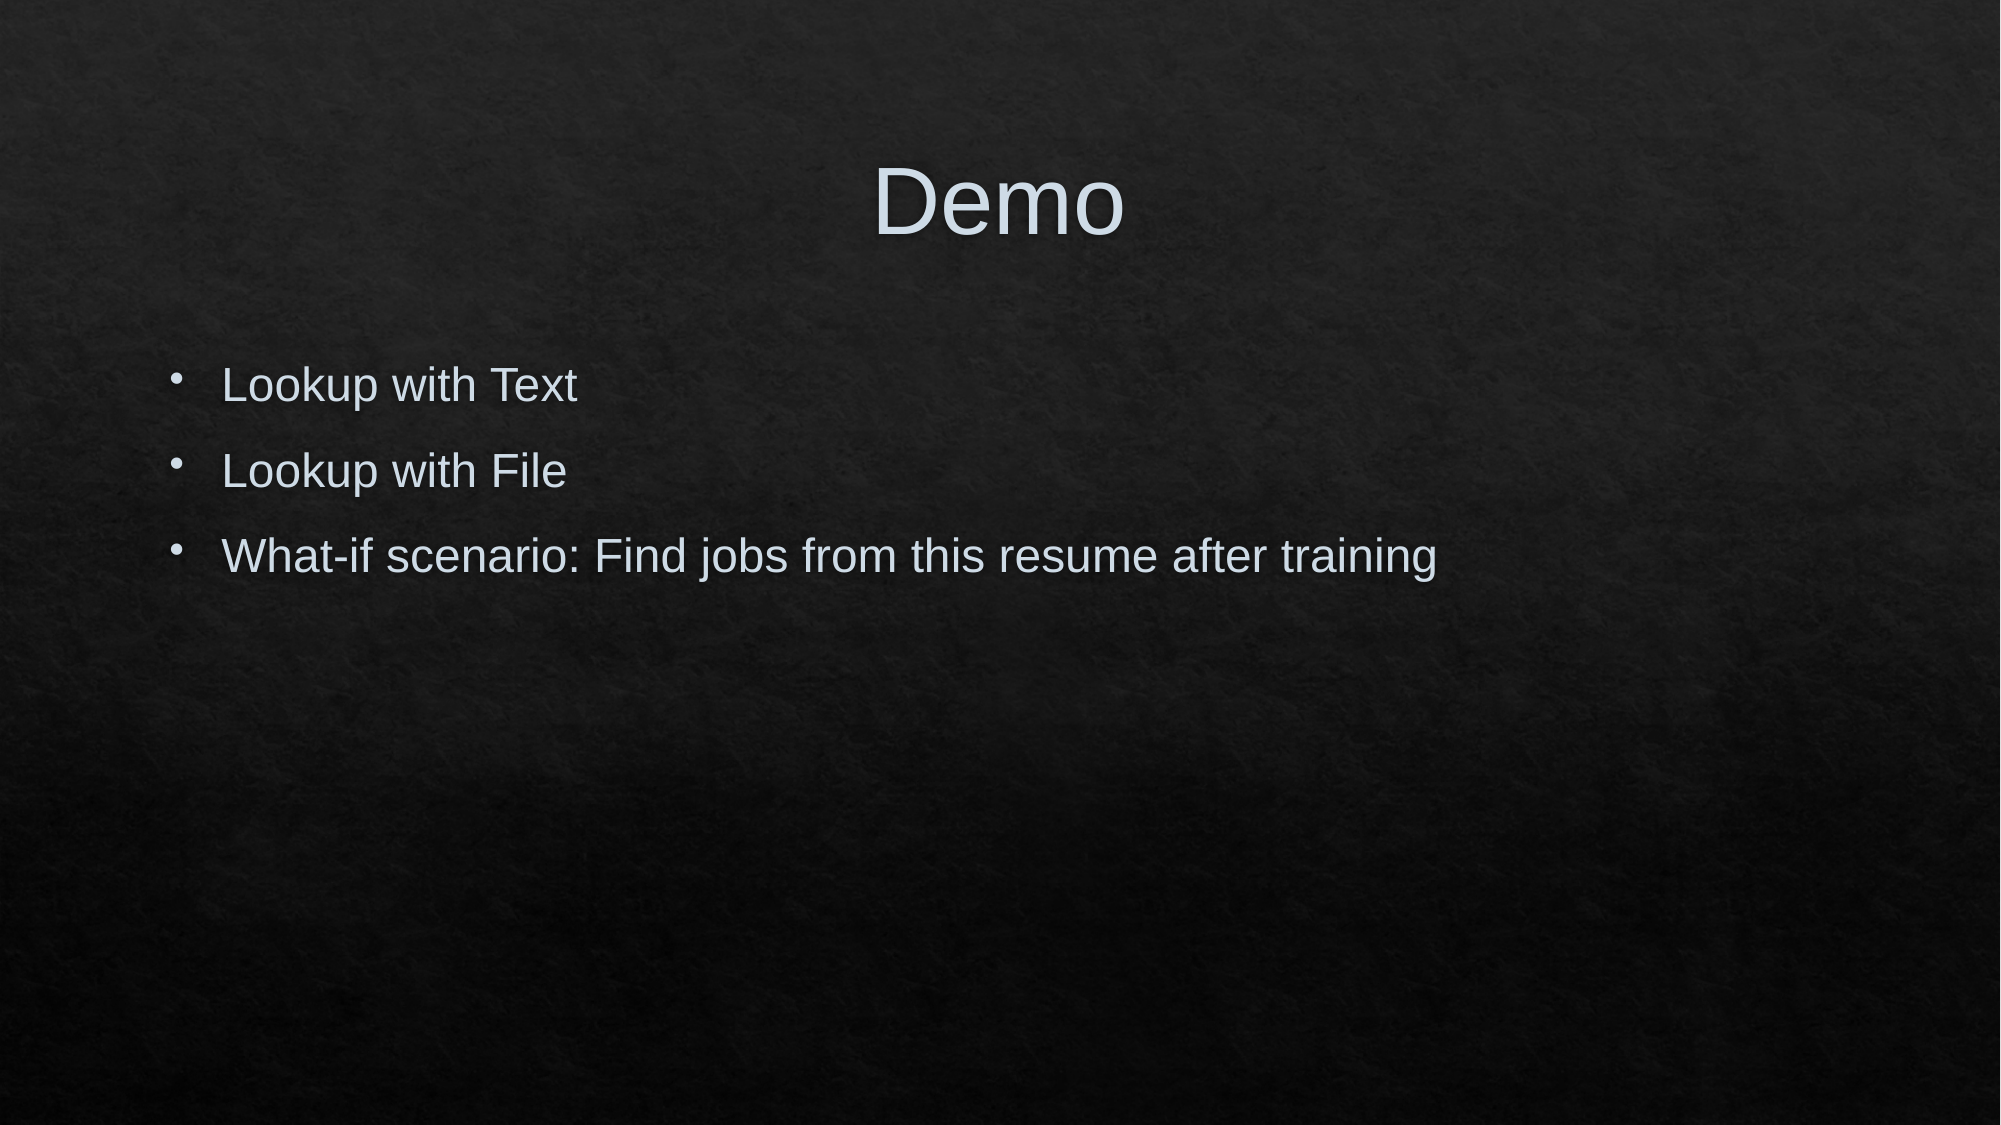

# Demo
Lookup with Text
Lookup with File
What-if scenario: Find jobs from this resume after training